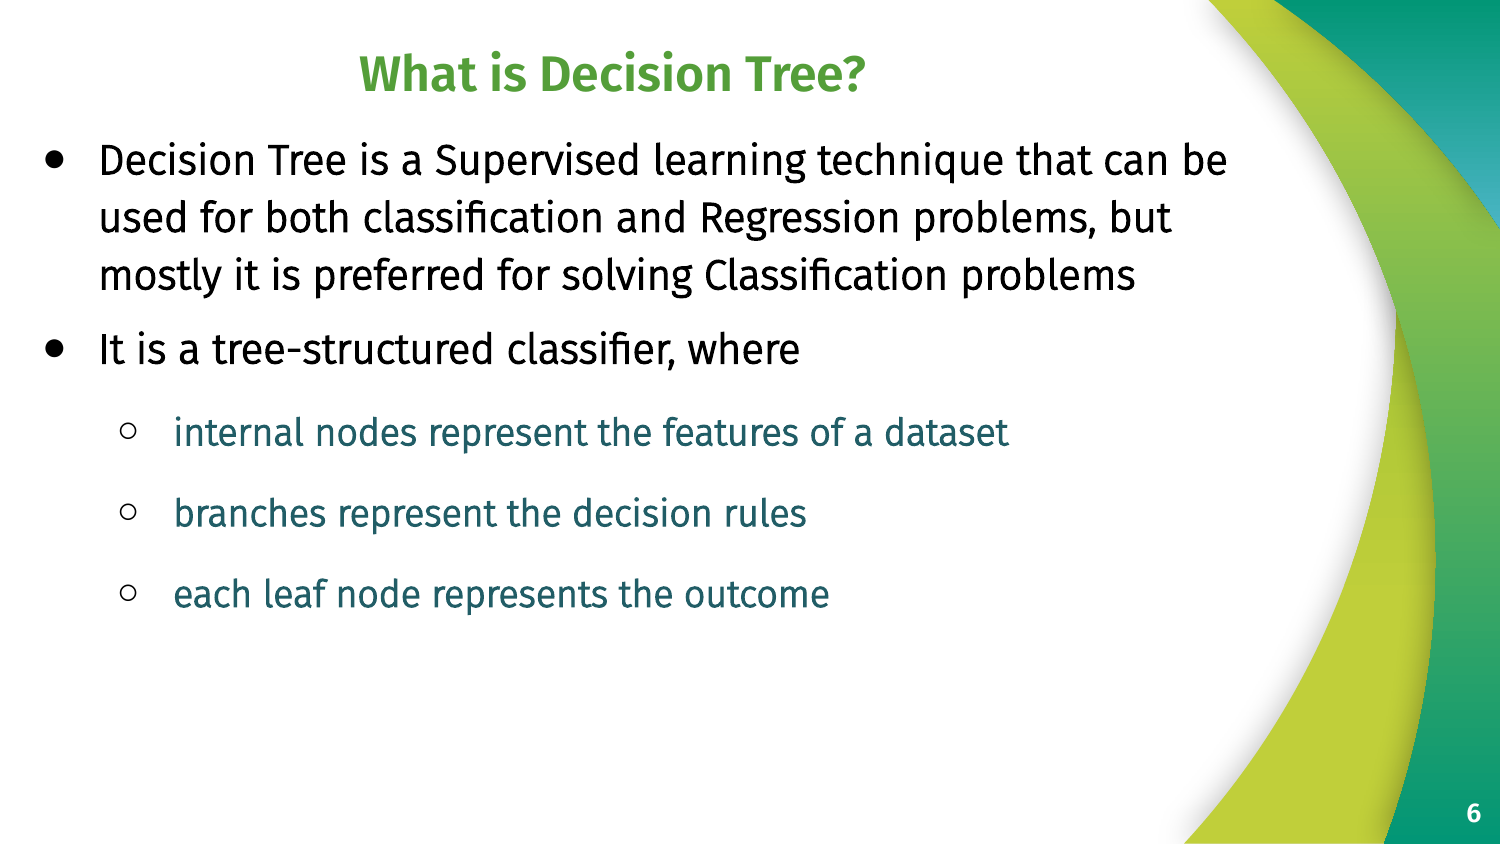

# What is Decision Tree?
Decision Tree is a Supervised learning technique that can be used for both classification and Regression problems, but mostly it is preferred for solving Classification problems
It is a tree-structured classifier, where
internal nodes represent the features of a dataset
branches represent the decision rules
each leaf node represents the outcome
6